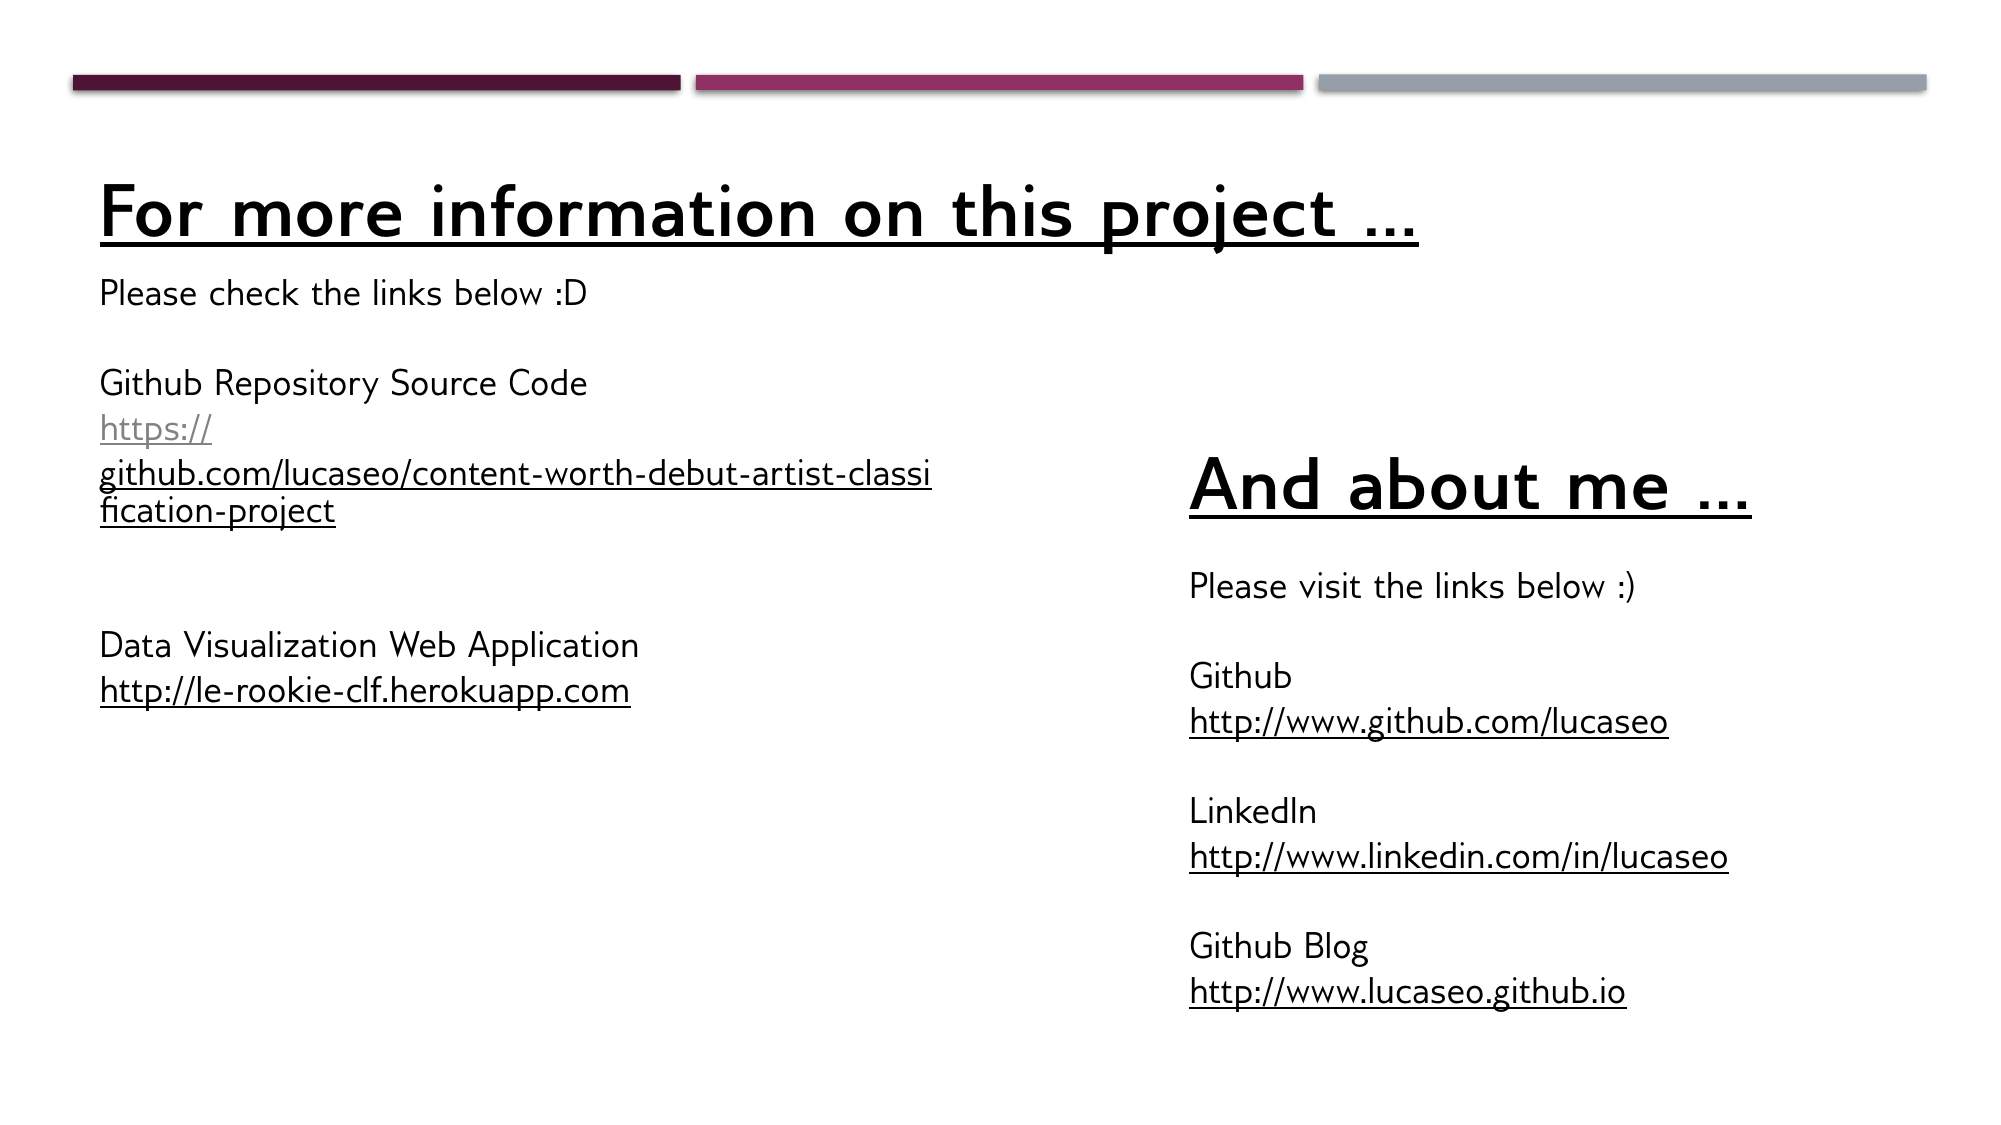

For more information on this project …
Please check the links below :D

Github Repository Source Code
https://github.com/lucaseo/content-worth-debut-artist-classification-project

Data Visualization Web Application
http://le-rookie-clf.herokuapp.com
And about me …
Please visit the links below :)

Github
http://www.github.com/lucaseo

LinkedIn
http://www.linkedin.com/in/lucaseo

Github Blog
http://www.lucaseo.github.io